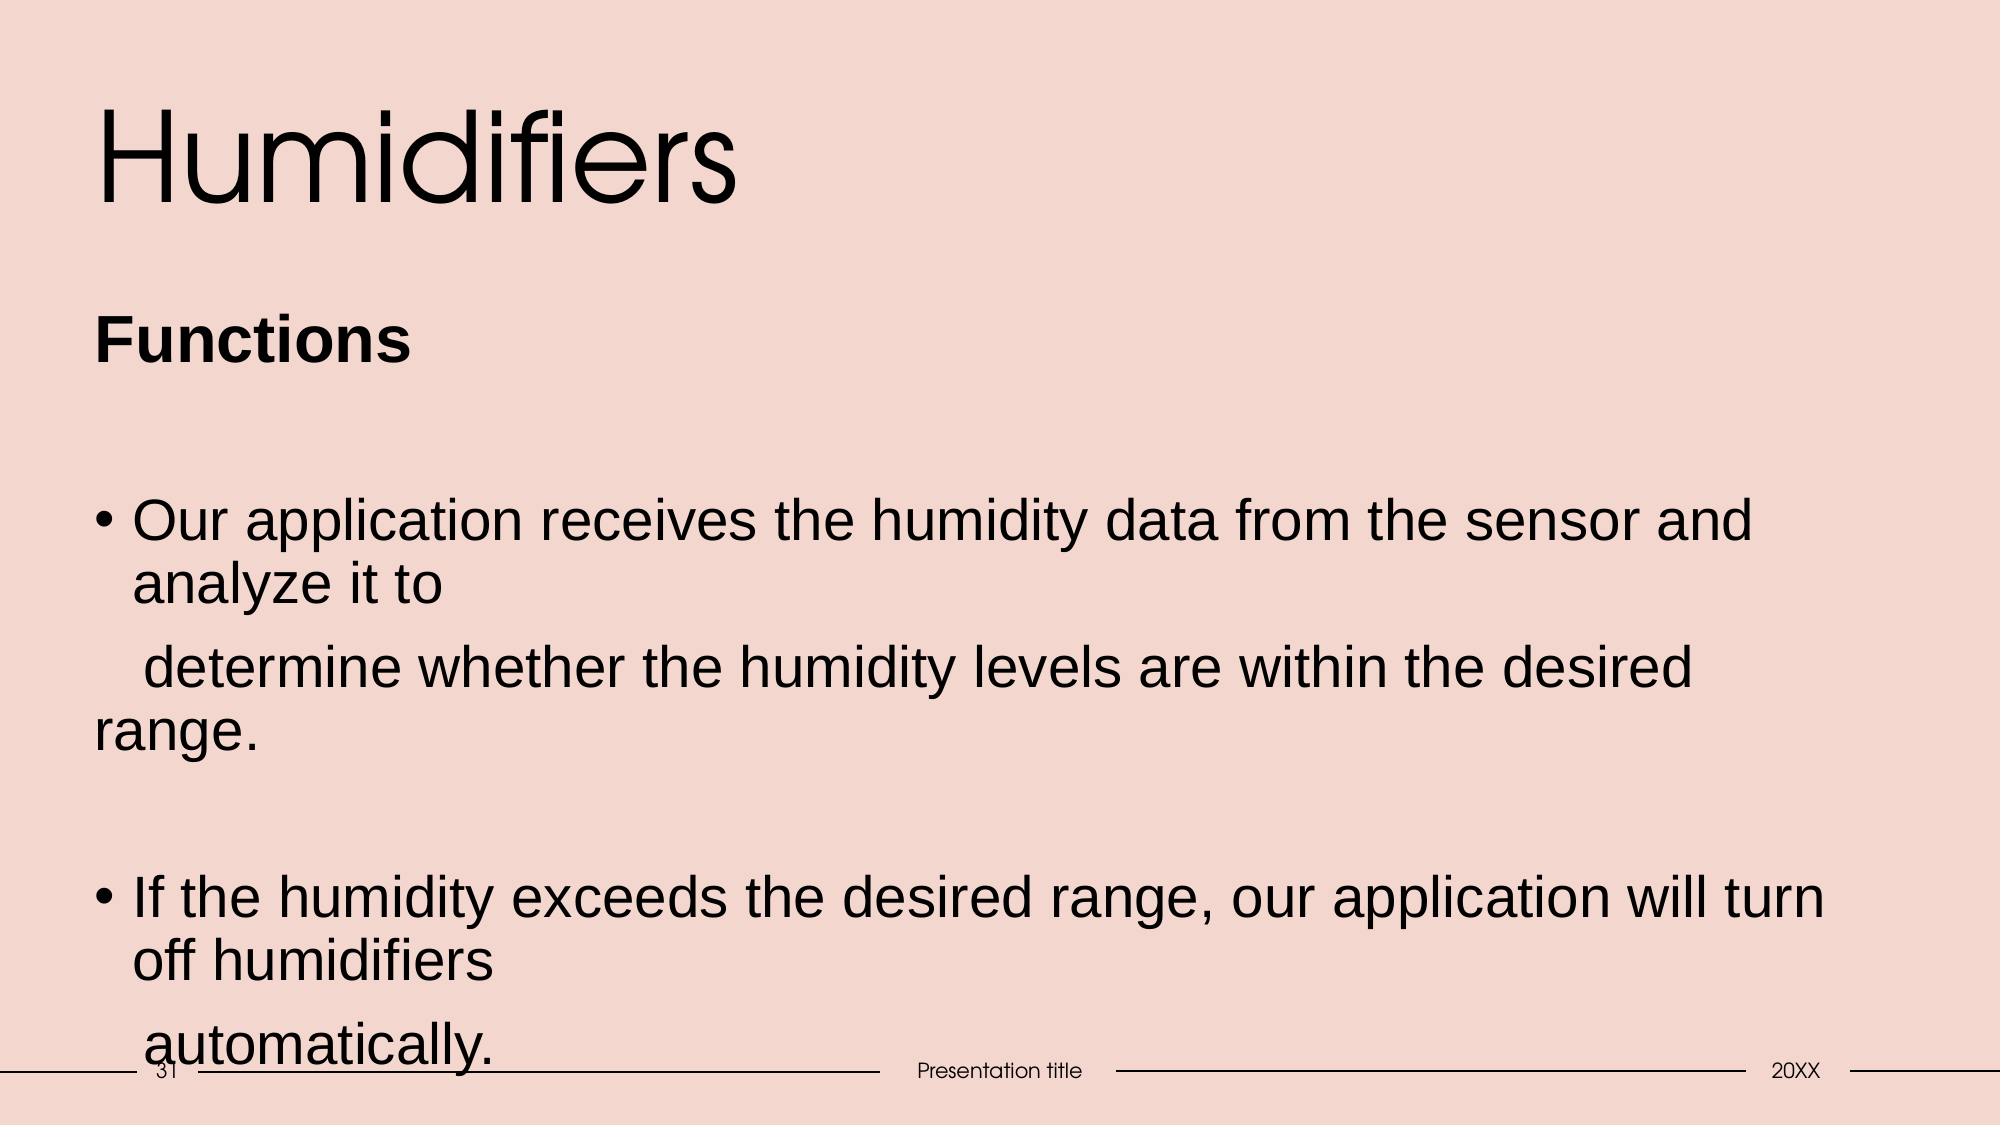

# Humidifiers
Functions

Our application receives the humidity data from the sensor and analyze it to
   determine whether the humidity levels are within the desired range.

If the humidity exceeds the desired range, our application will turn off humidifiers
   automatically.

31
Presentation title
20XX